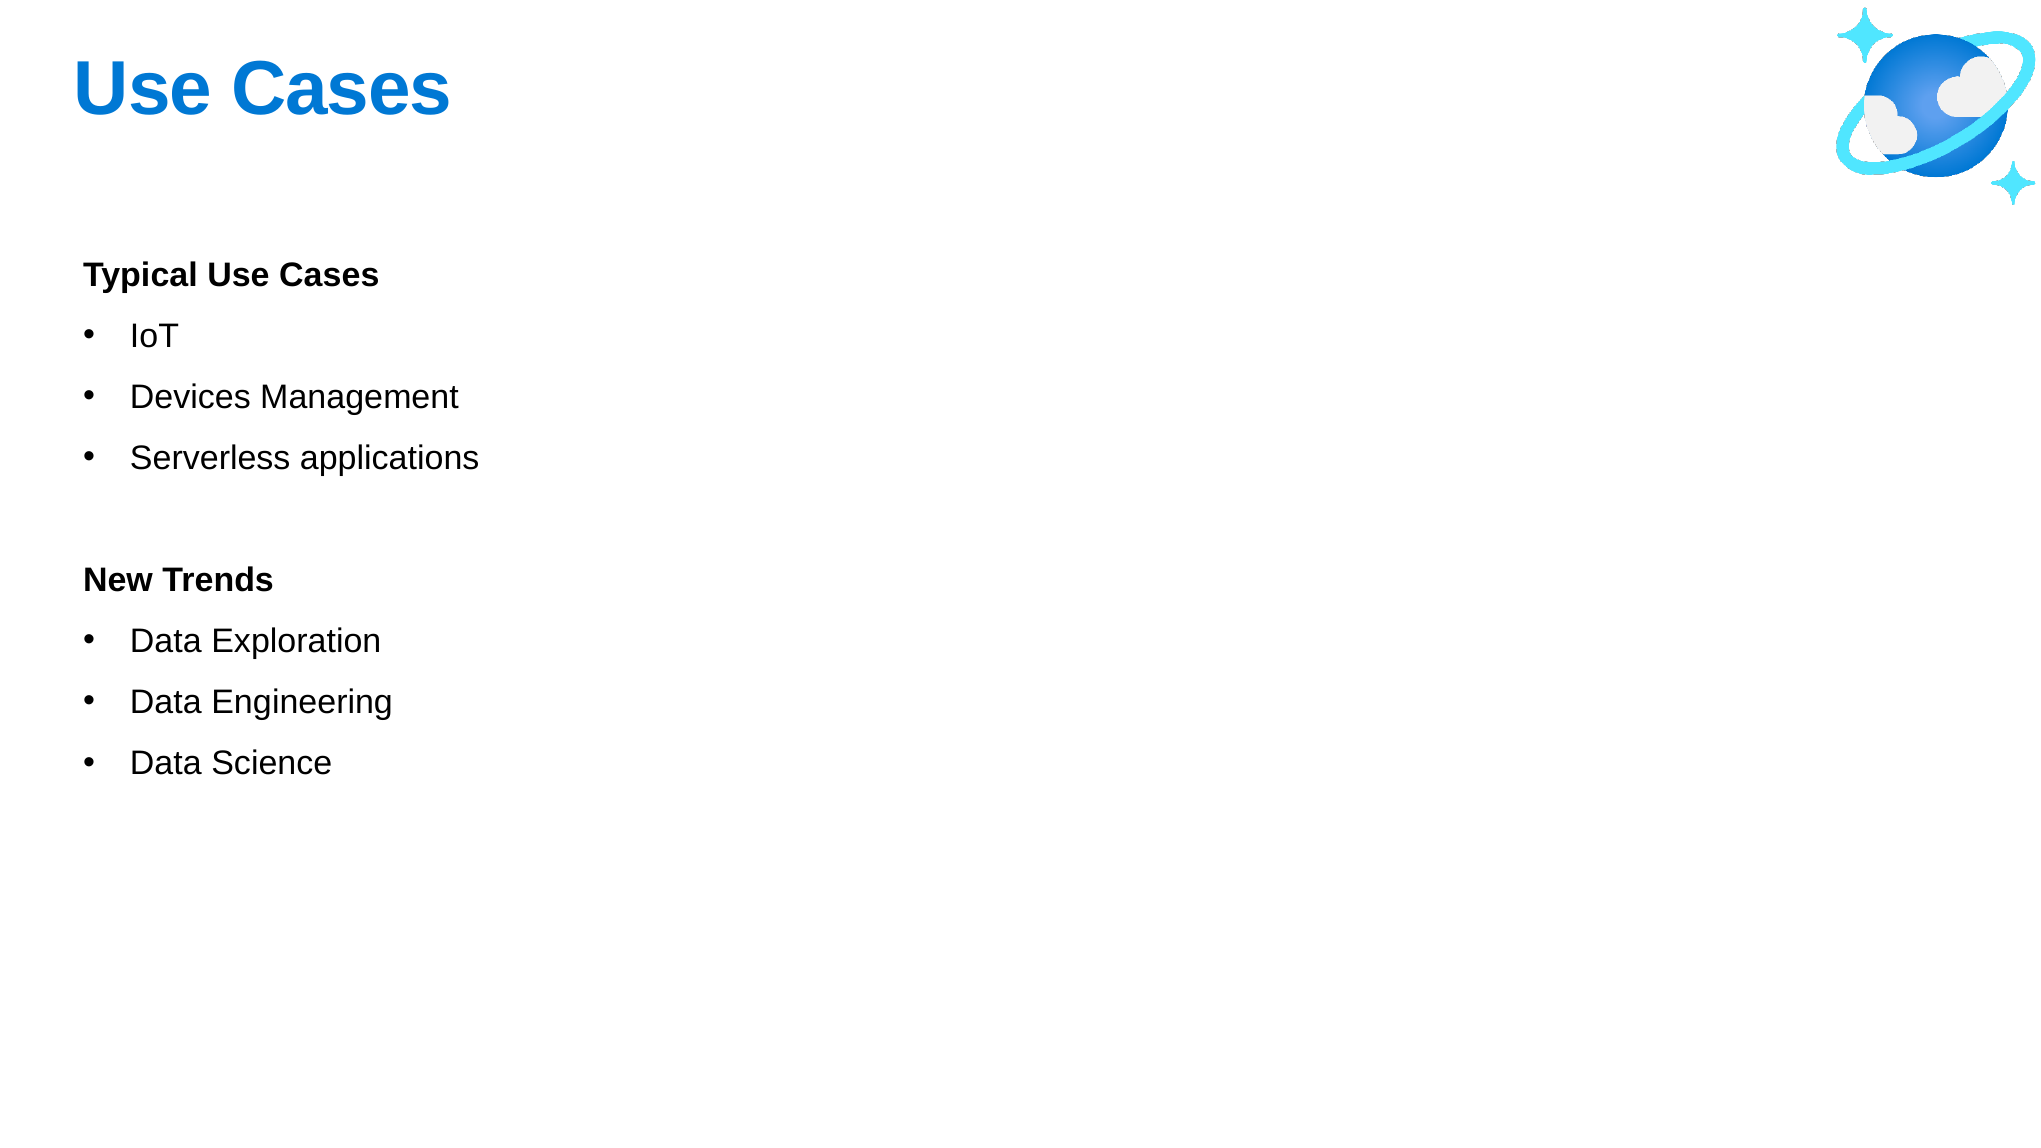

Use Cases
Typical Use Cases
IoT
Devices Management
Serverless applications

New Trends
Data Exploration
Data Engineering
Data Science